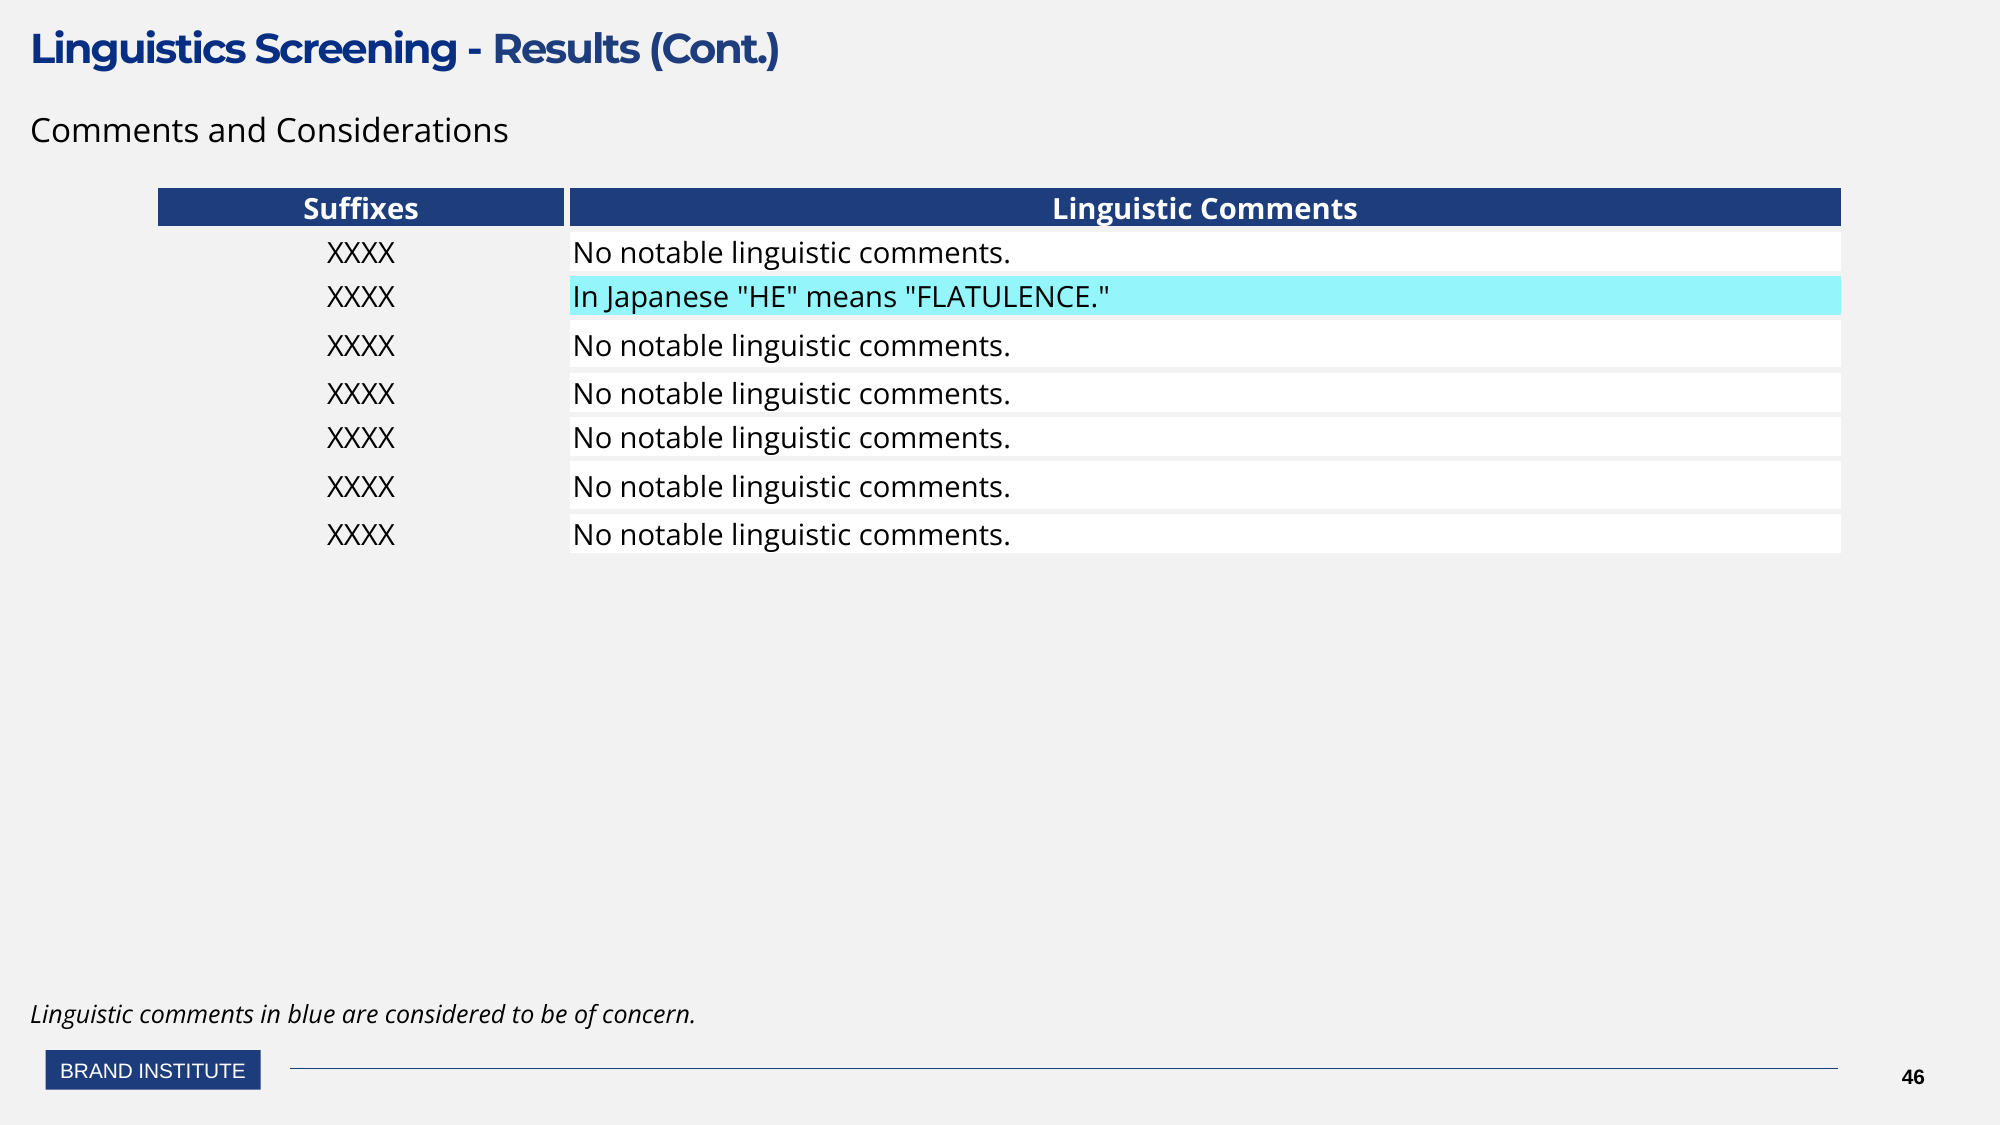

# Linguistics Screening - Results (Cont.)
Comments and Considerations
| Suffixes | Linguistic Comments |
| --- | --- |
| XXXX | No notable linguistic comments. |
| XXXX | In Japanese "HE" means "FLATULENCE." |
| XXXX | No notable linguistic comments. |
| XXXX | No notable linguistic comments. |
| XXXX | No notable linguistic comments. |
| XXXX | No notable linguistic comments. |
| XXXX | No notable linguistic comments. |
Linguistic comments in blue are considered to be of concern.